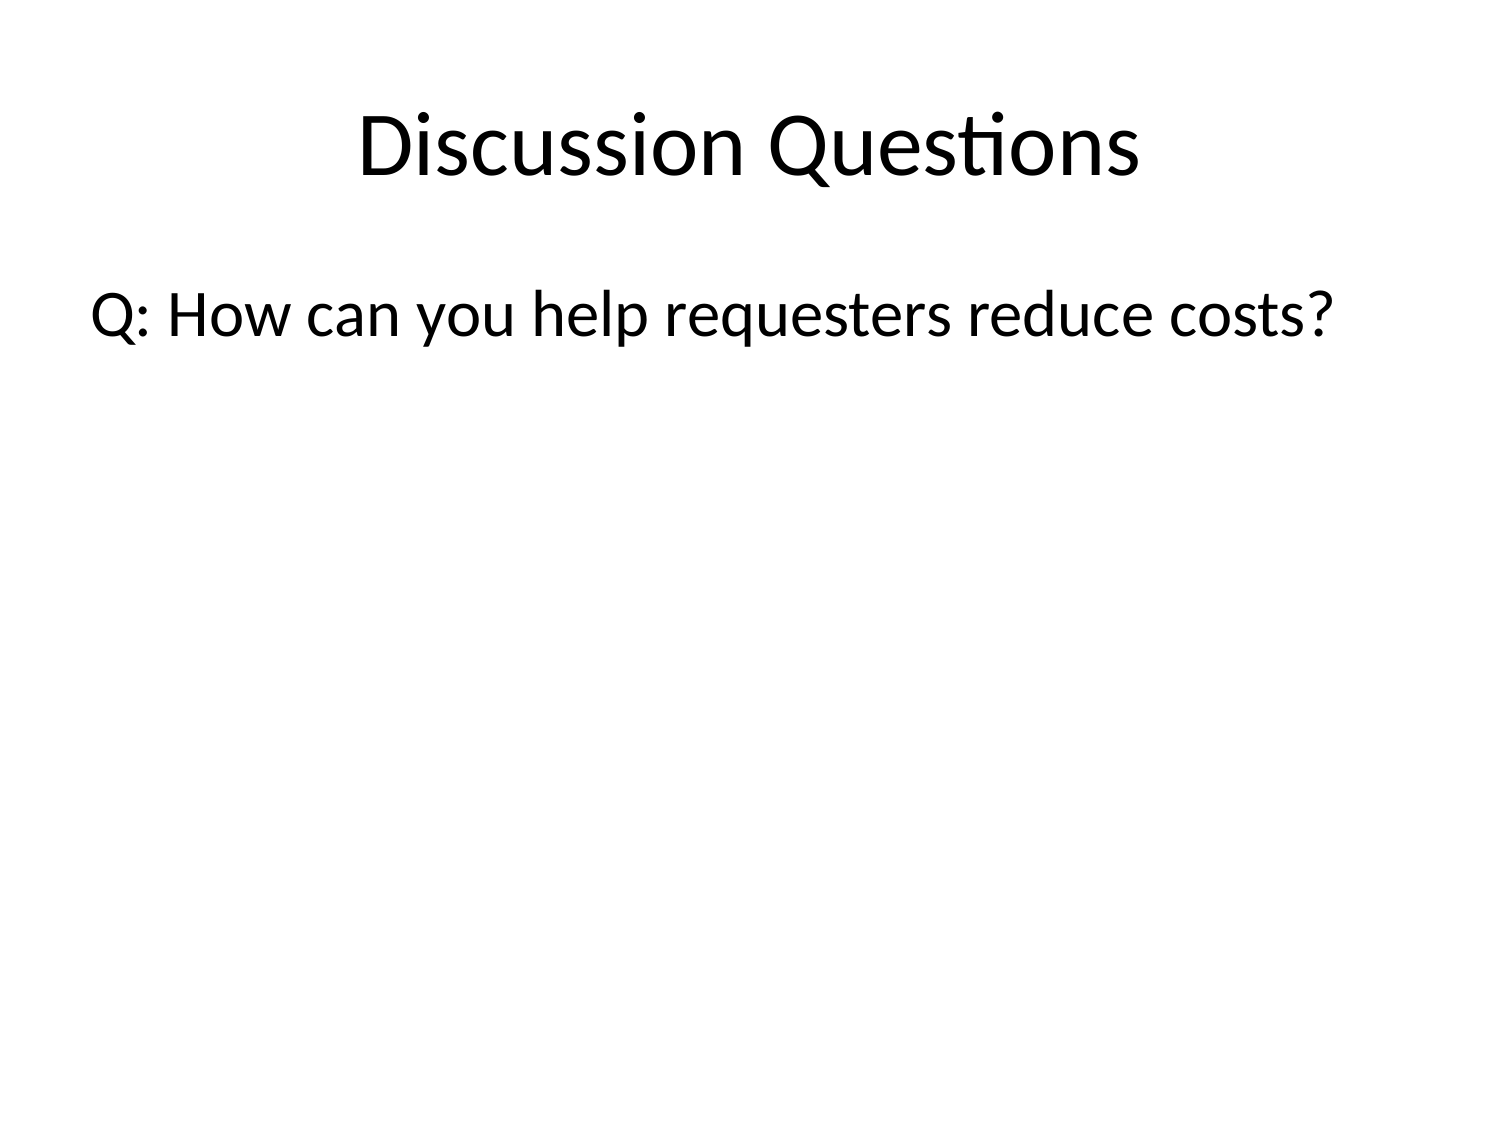

# Discussion Questions
Q: How can you help requesters reduce costs?